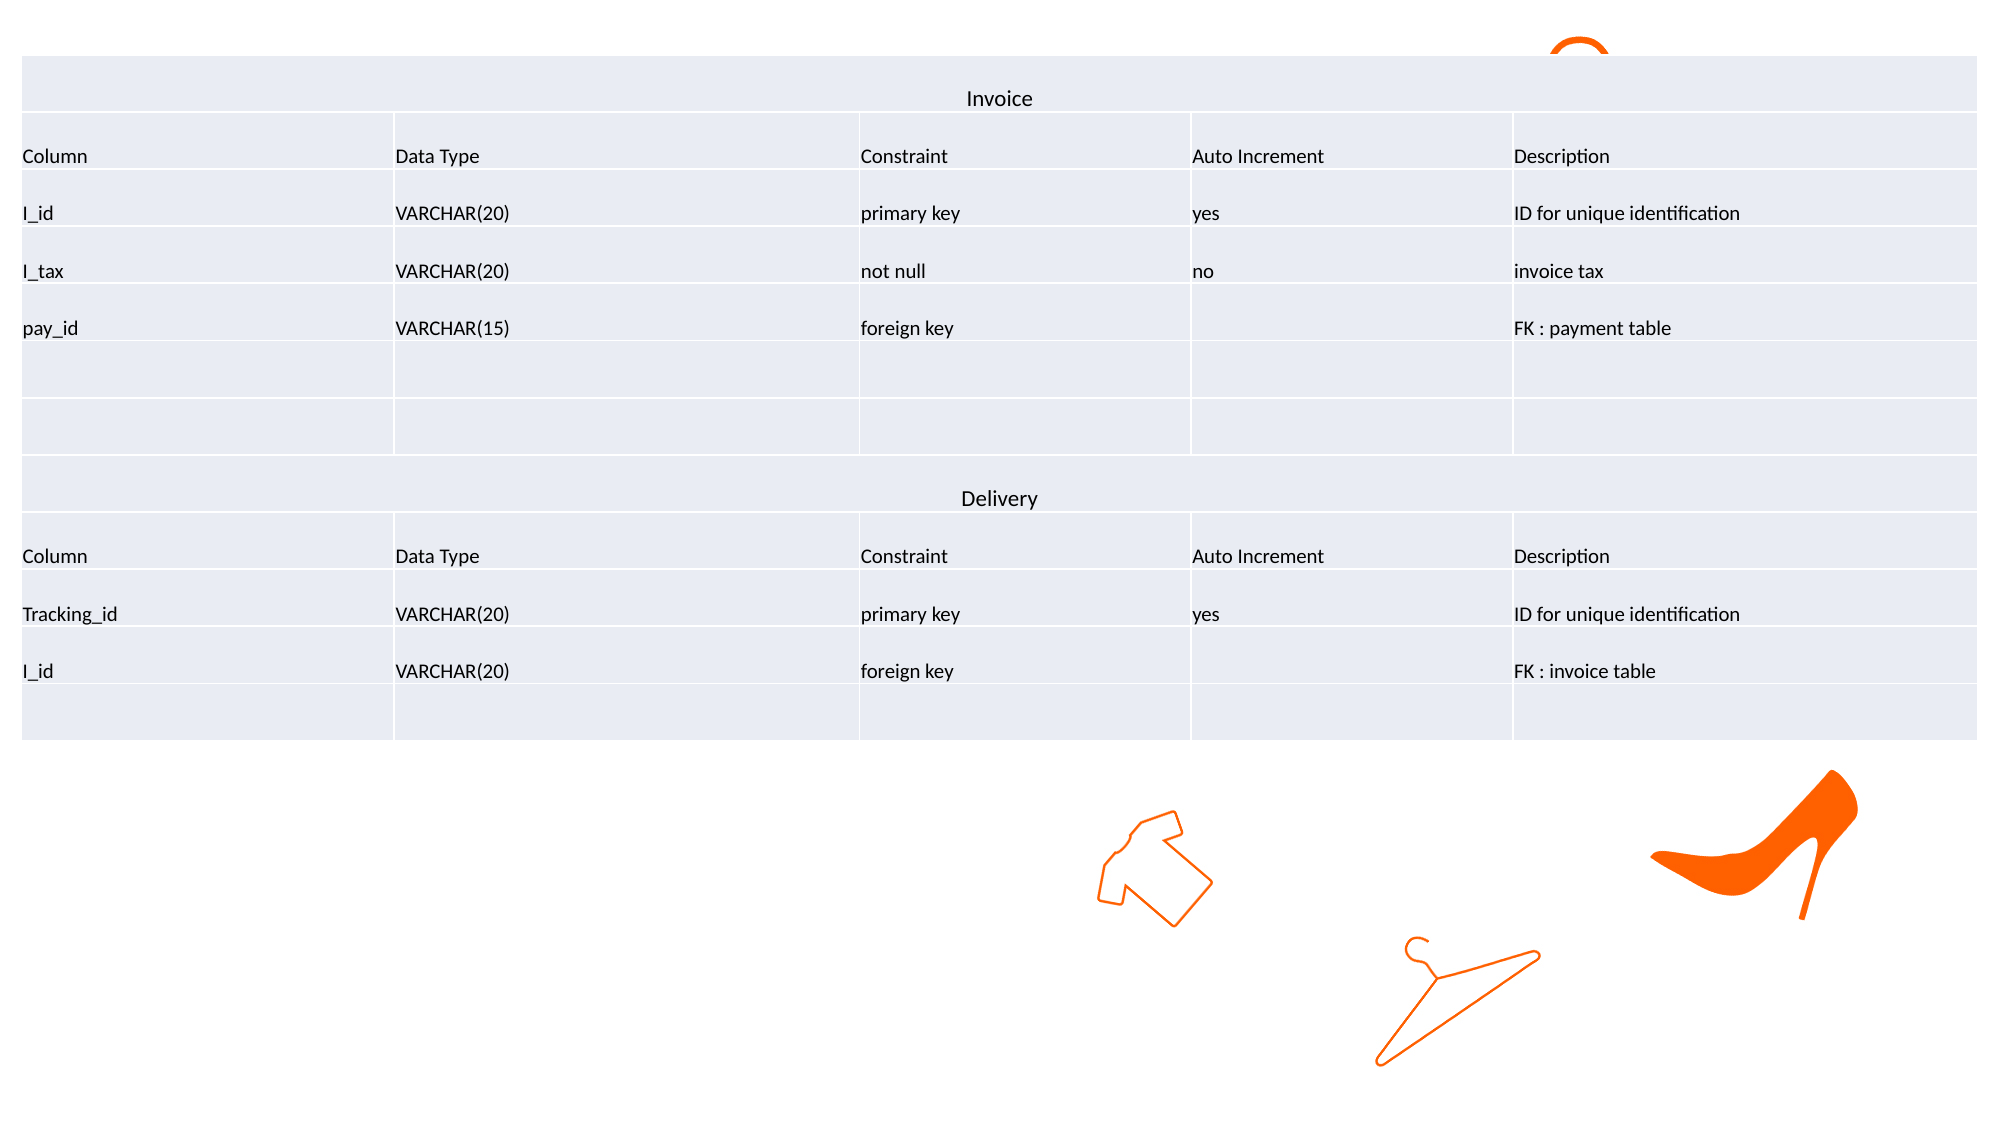

| Invoice |  |  |  |  |
| --- | --- | --- | --- | --- |
| Column | Data Type | Constraint | Auto Increment | Description |
| I\_id | VARCHAR(20) | primary key | yes | ID for unique identification |
| I\_tax | VARCHAR(20) | not null | no | invoice tax |
| pay\_id | VARCHAR(15) | foreign key |  | FK : payment table |
|  |  |  |  |  |
|  |  |  |  |  |
| Delivery |  |  |  |  |
| Column | Data Type | Constraint | Auto Increment | Description |
| Tracking\_id | VARCHAR(20) | primary key | yes | ID for unique identification |
| I\_id | VARCHAR(20) | foreign key |  | FK : invoice table |
|  |  |  |  |  |